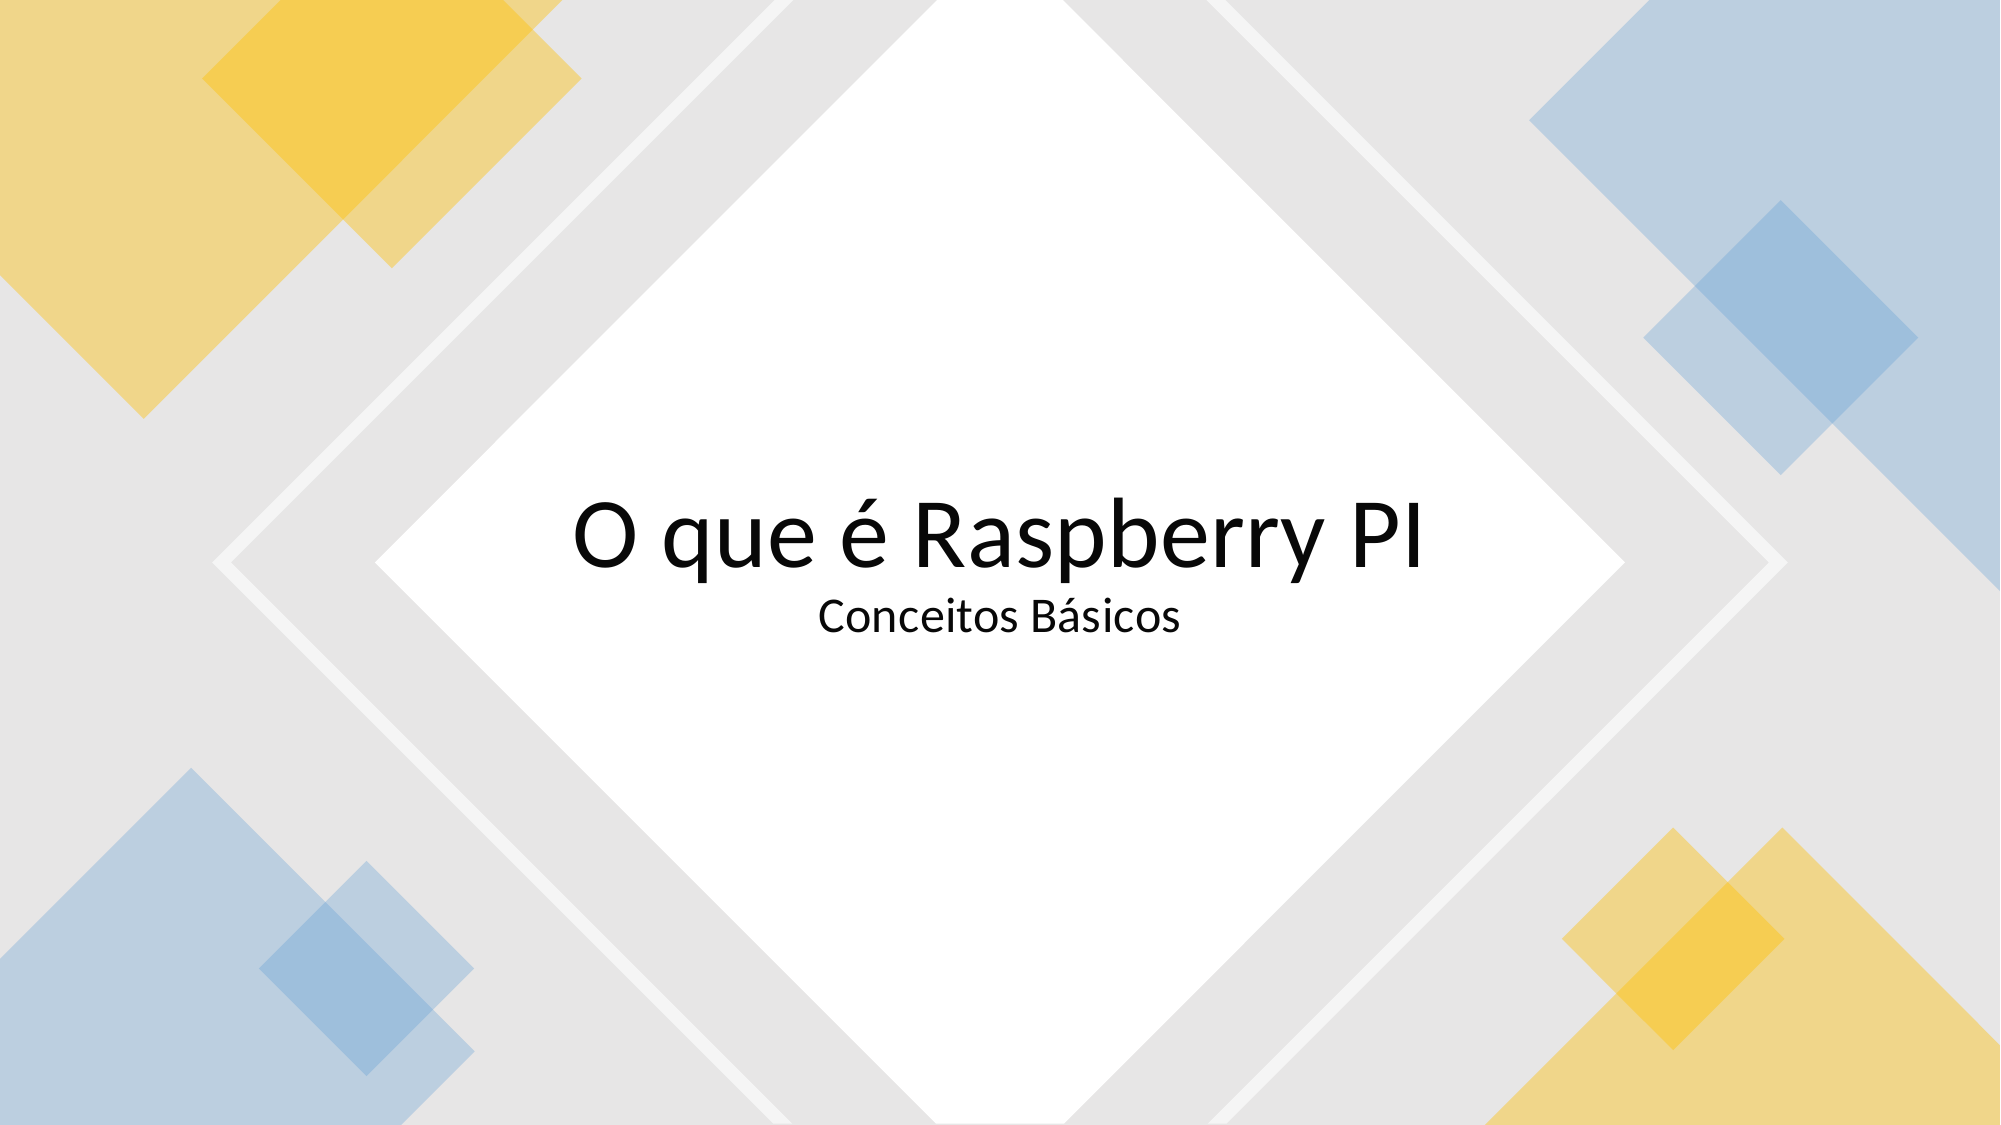

# O que é Raspberry PI
Conceitos Básicos